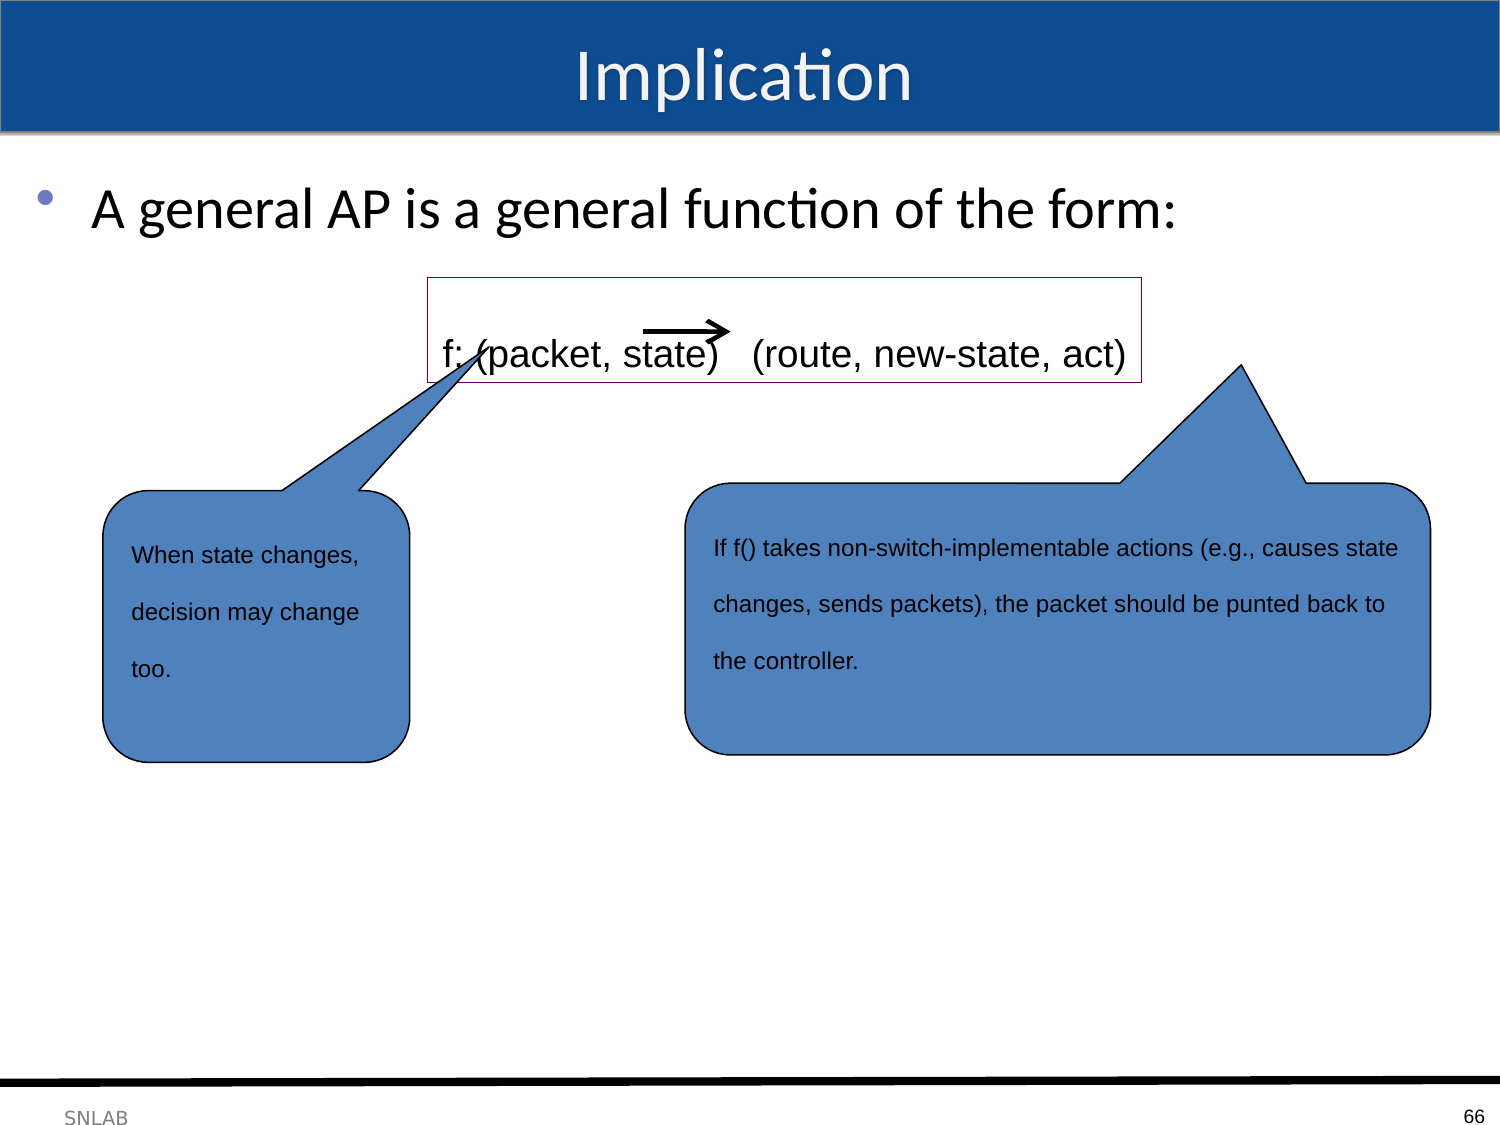

# Implication
A general AP is a general function of the form:
f: (packet, state)   (route, new-state, act)
If f() takes non-switch-implementable actions (e.g., causes state changes, sends packets), the packet should be punted back to the controller.

When state changes, decision may change too.

66